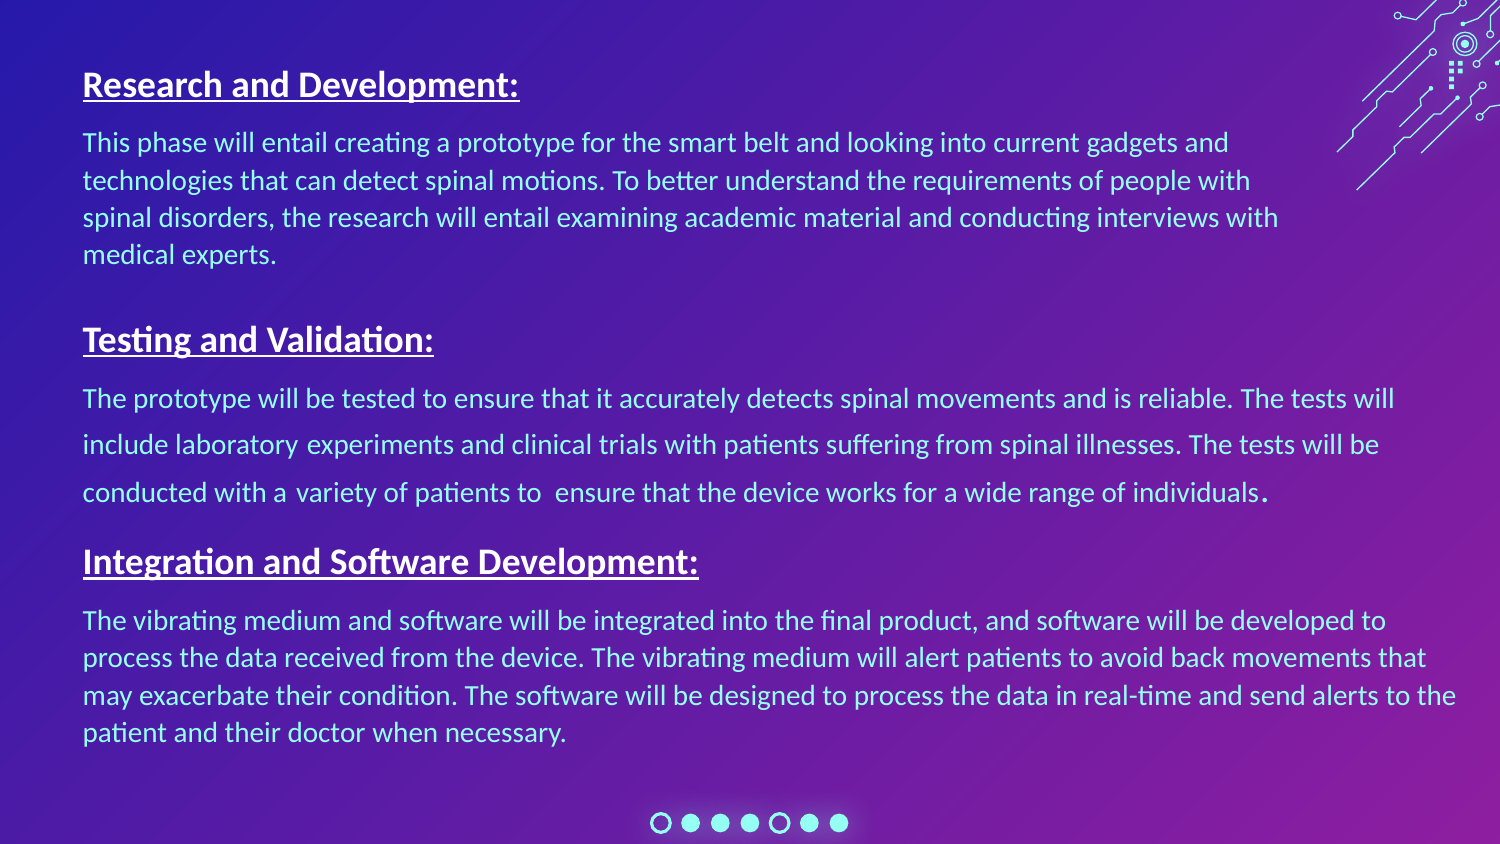

Research and Development:
This phase will entail creating a prototype for the smart belt and looking into current gadgets and technologies that can detect spinal motions. To better understand the requirements of people with spinal disorders, the research will entail examining academic material and conducting interviews with medical experts.
Testing and Validation:
The prototype will be tested to ensure that it accurately detects spinal movements and is reliable. The tests will include laboratory experiments and clinical trials with patients suffering from spinal illnesses. The tests will be conducted with a variety of patients to  ensure that the device works for a wide range of individuals.
Integration and Software Development:
The vibrating medium and software will be integrated into the final product, and software will be developed to process the data received from the device. The vibrating medium will alert patients to avoid back movements that may exacerbate their condition. The software will be designed to process the data in real-time and send alerts to the patient and their doctor when necessary.